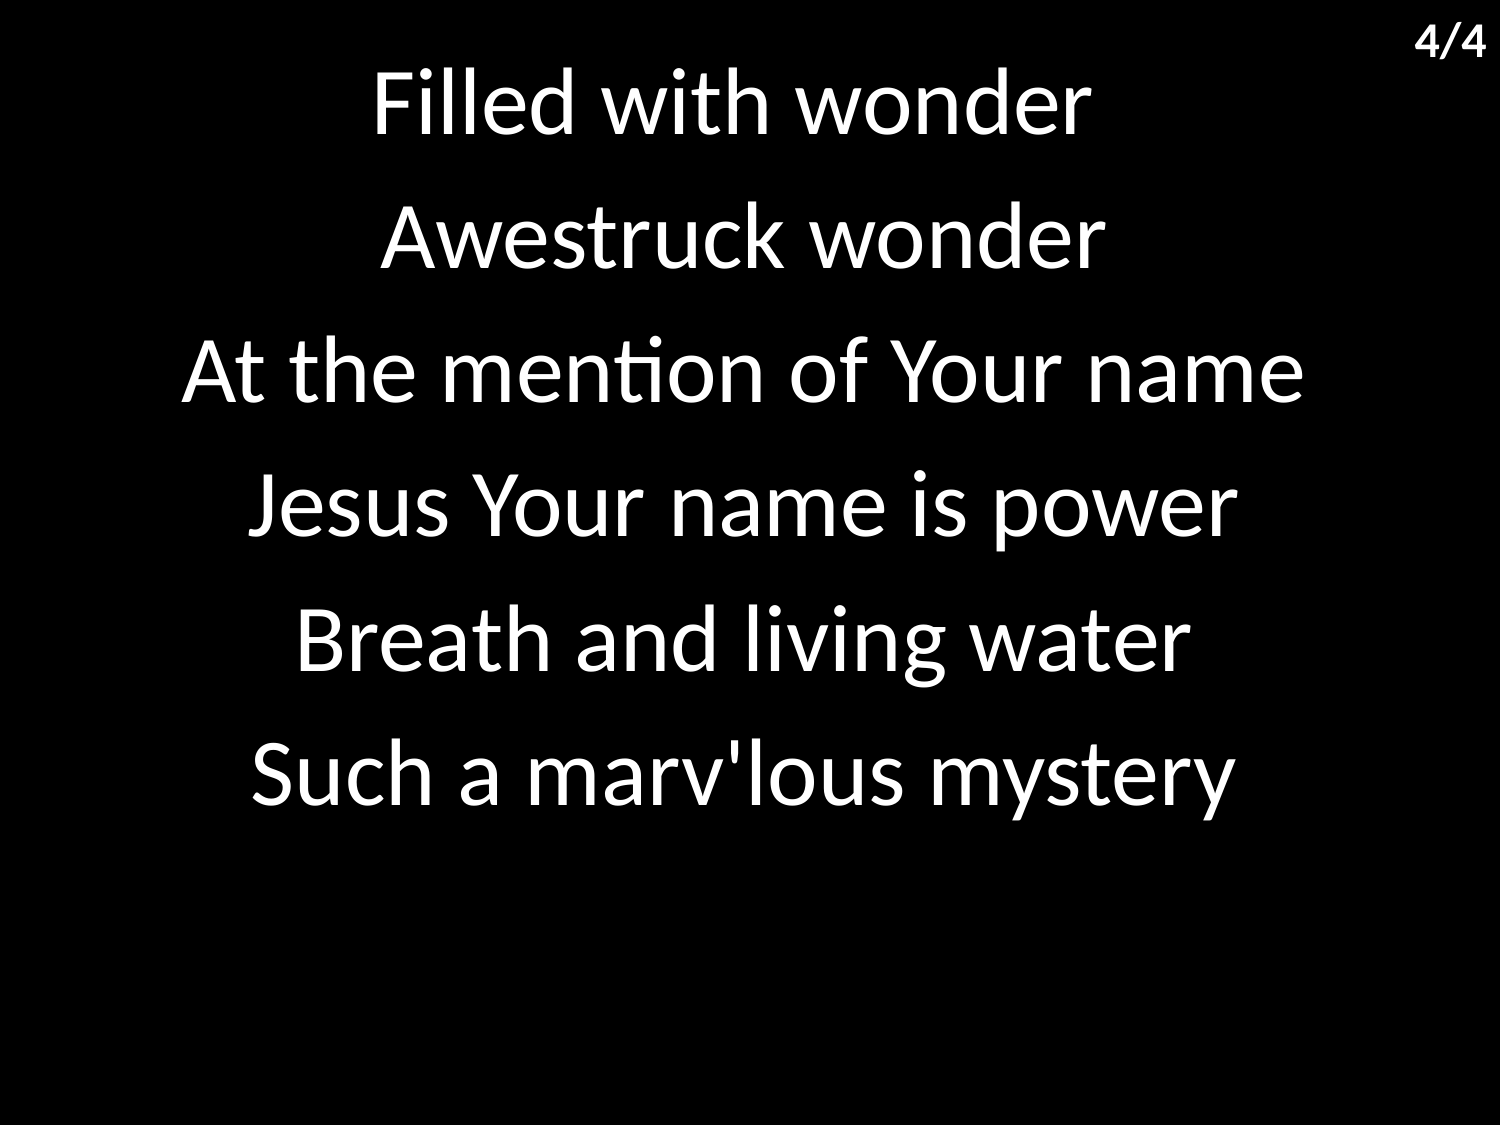

4/4
Filled with wonder
Awestruck wonder
At the mention of Your name
Jesus Your name is power
Breath and living water
Such a marv'lous mystery